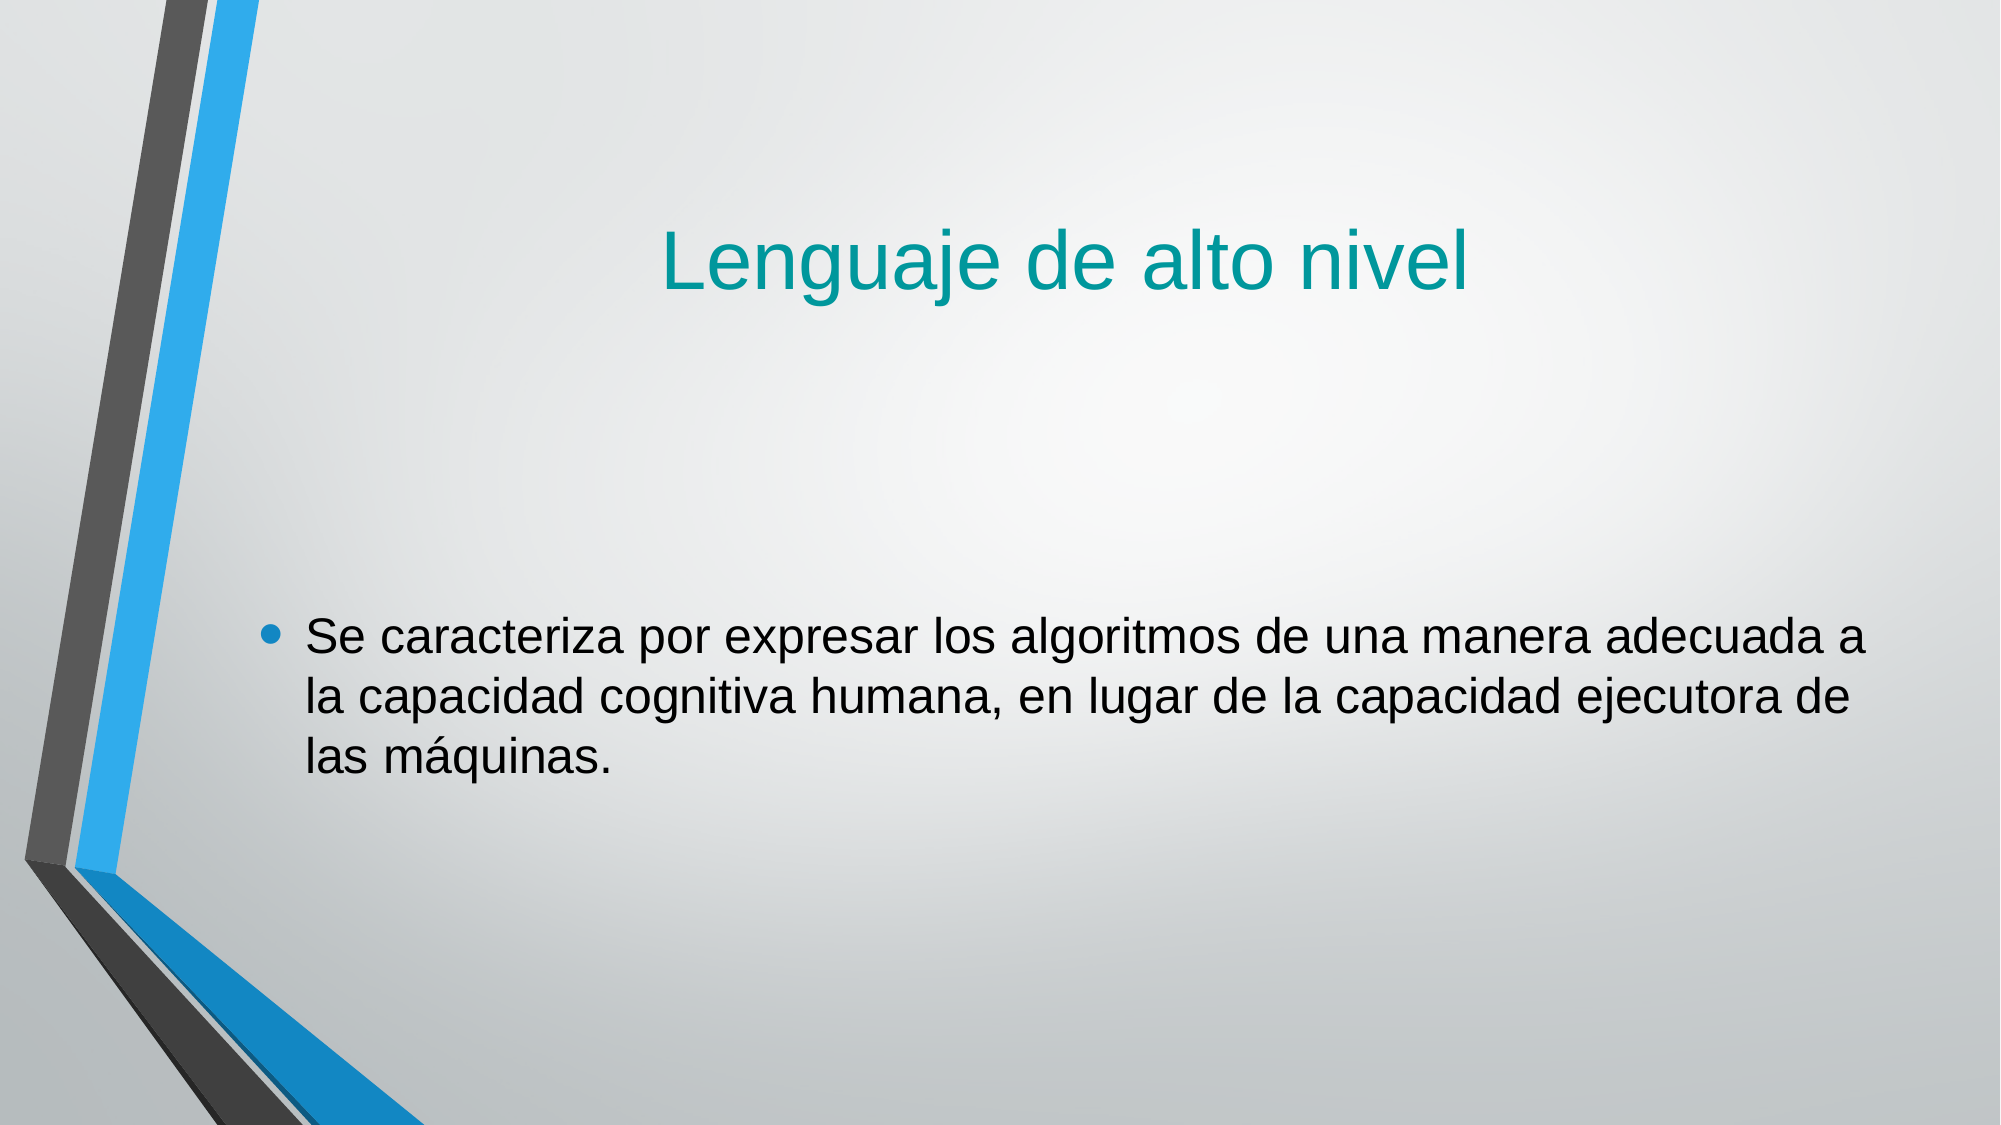

# Lenguaje de alto nivel
Se caracteriza por expresar los algoritmos de una manera adecuada a la capacidad cognitiva humana, en lugar de la capacidad ejecutora de las máquinas.